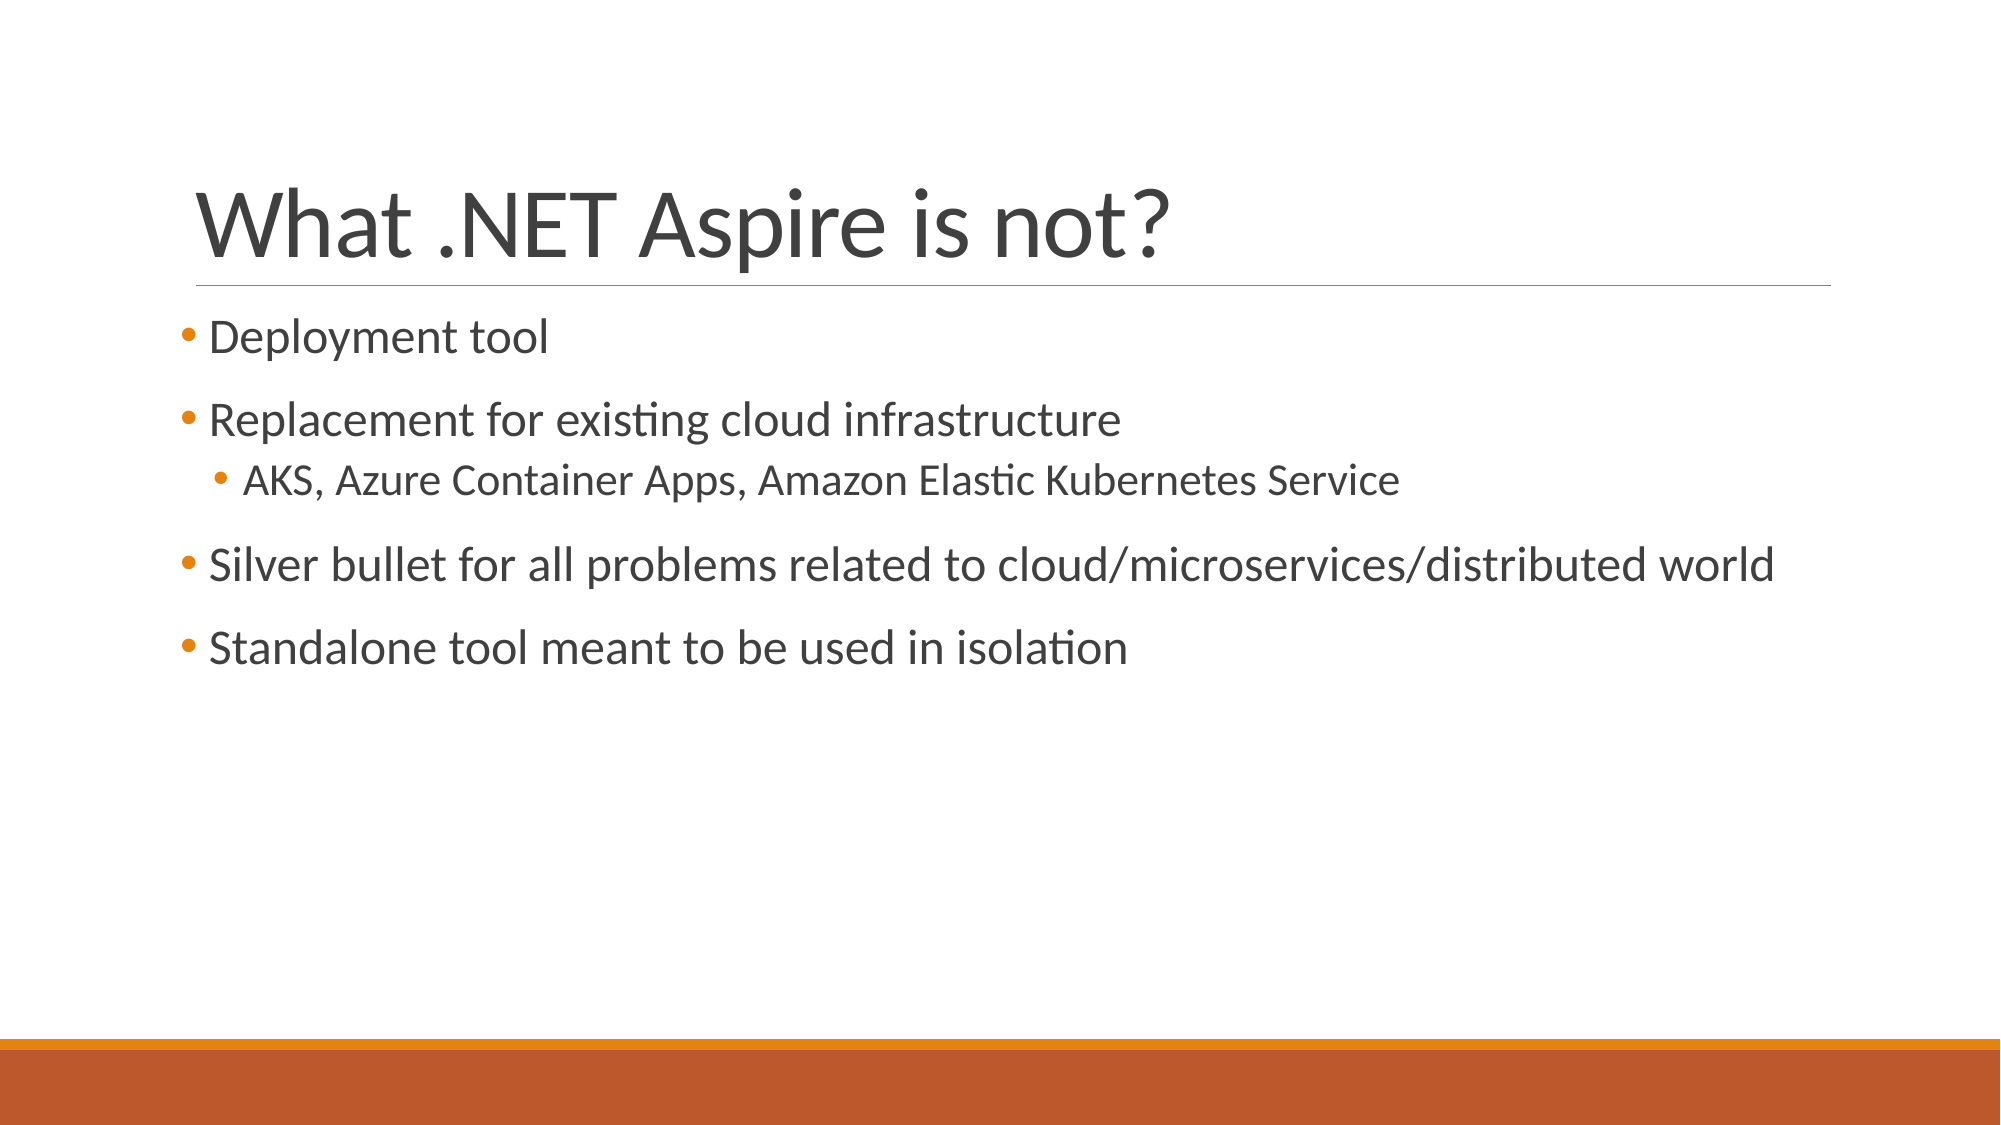

# What .NET Aspire is not?
 Deployment tool
 Replacement for existing cloud infrastructure
AKS, Azure Container Apps, Amazon Elastic Kubernetes Service
 Silver bullet for all problems related to cloud/microservices/distributed world
 Standalone tool meant to be used in isolation